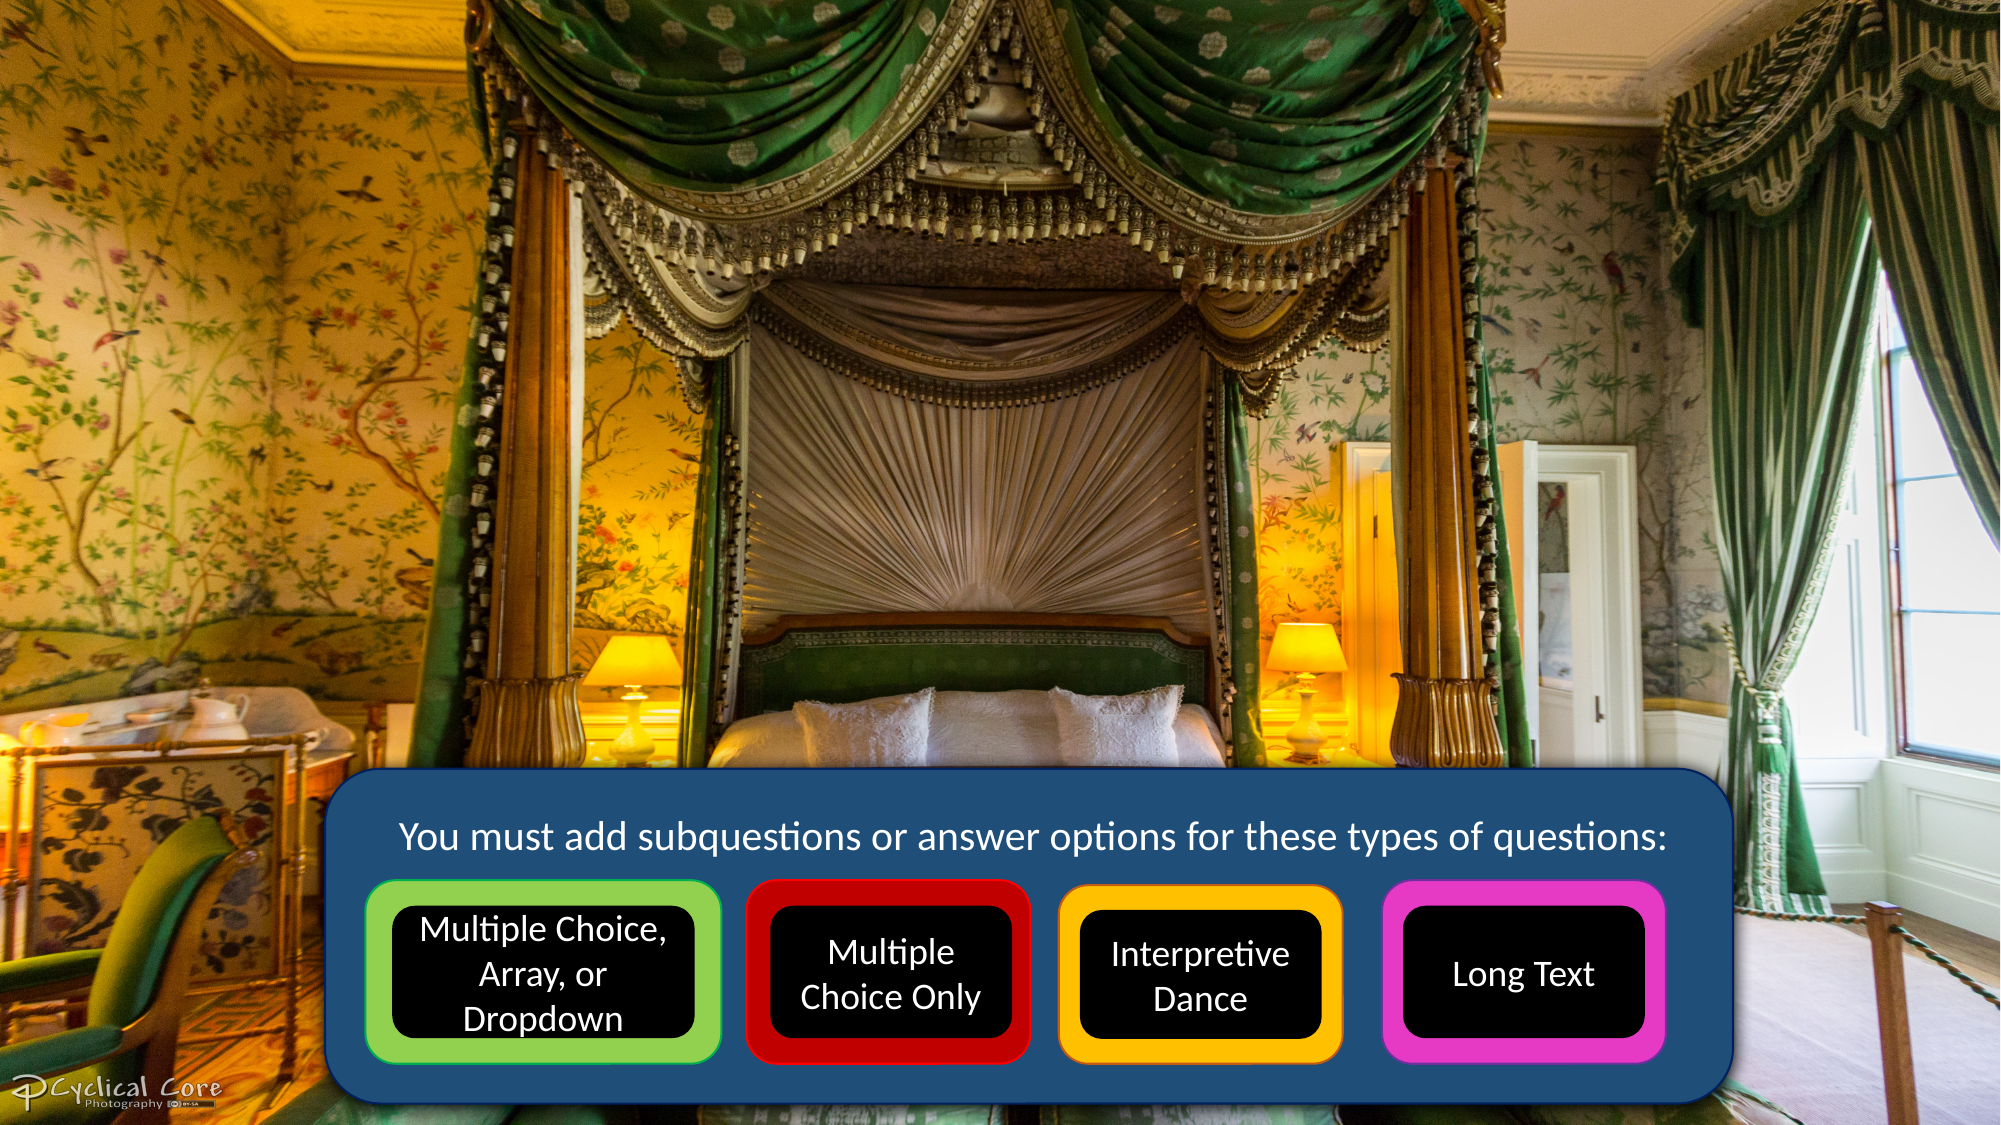

You must add subquestions or answer options for these types of questions:

Multiple Choice, Array, or Dropdown

Multiple Choice Only

Long Text

Interpretive Dance